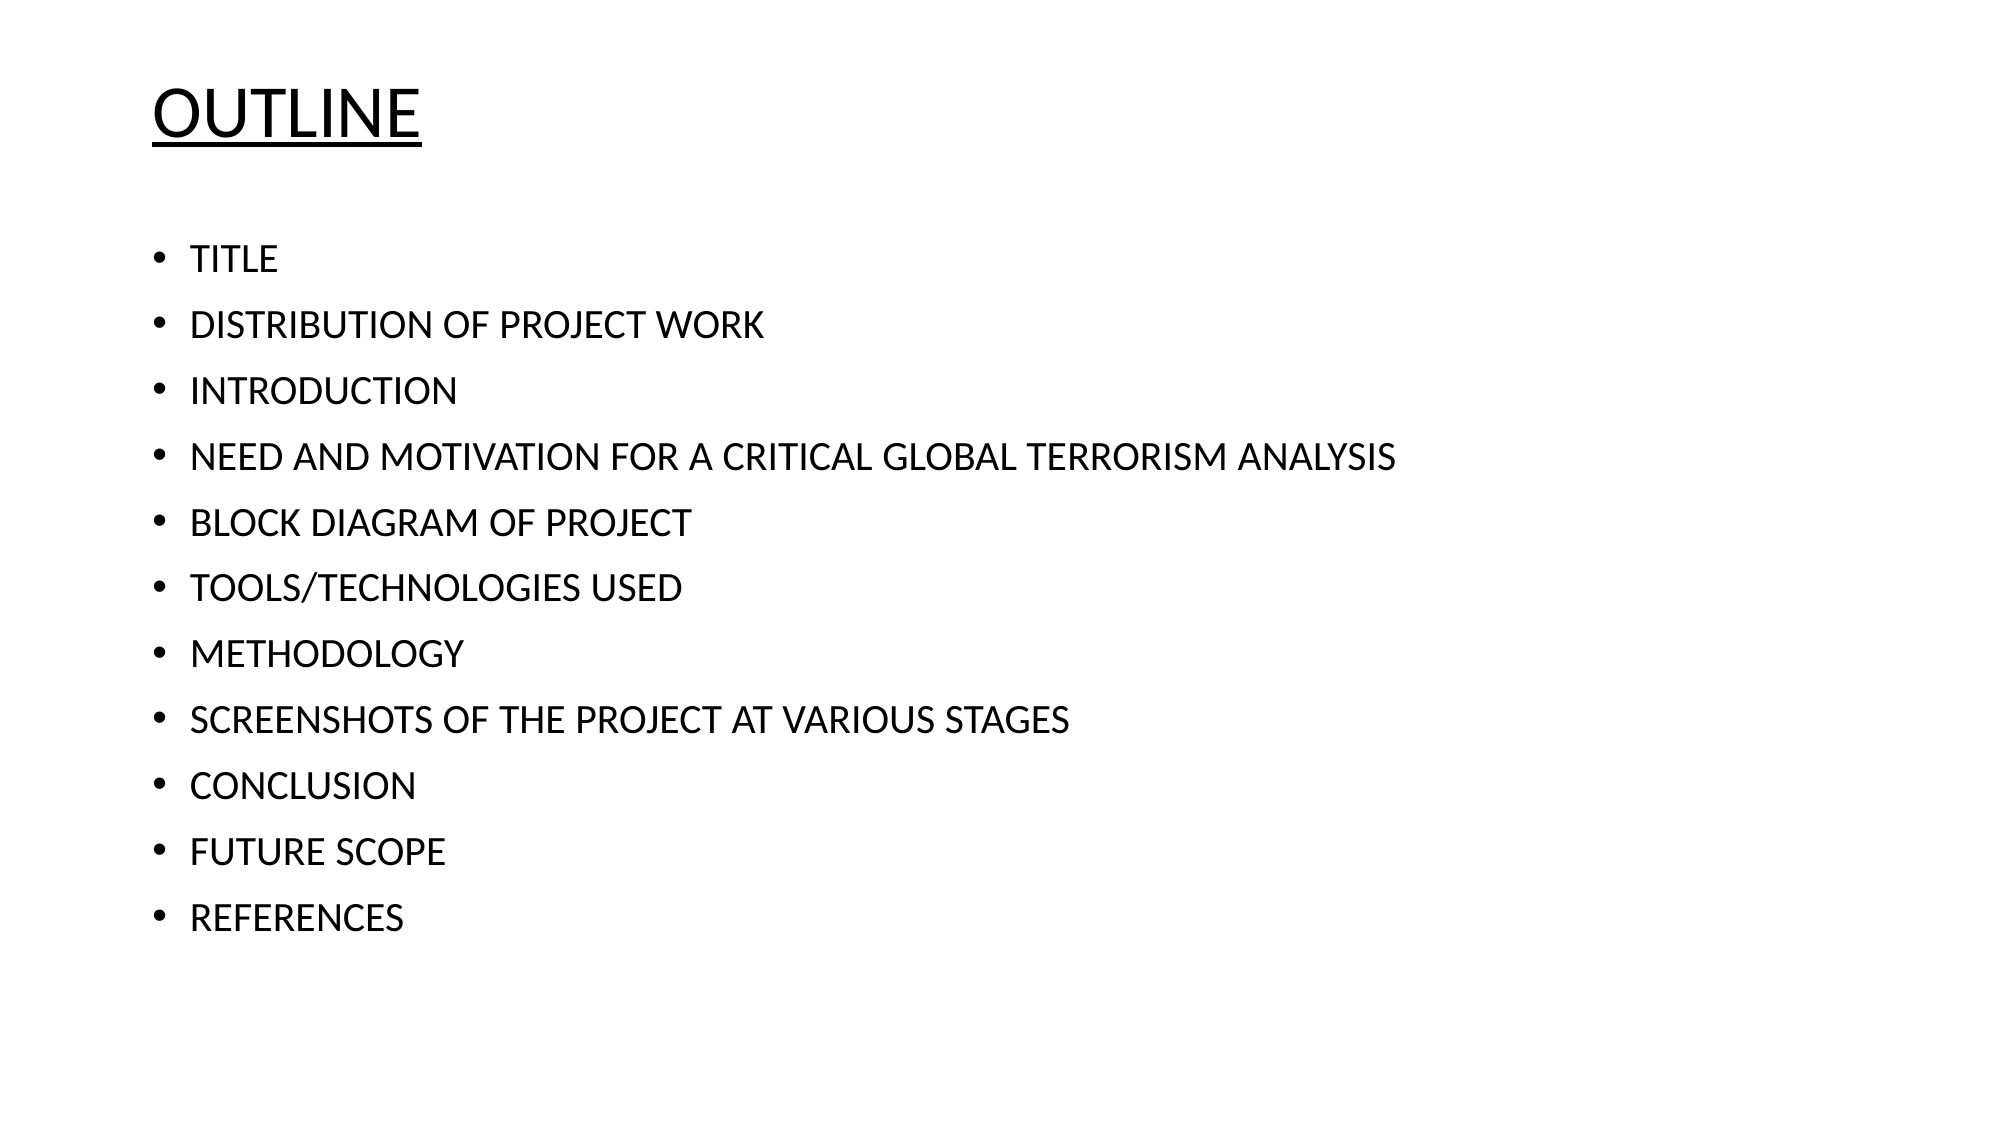

# OUTLINE
TITLE
DISTRIBUTION OF PROJECT WORK
INTRODUCTION
NEED AND MOTIVATION FOR A CRITICAL GLOBAL TERRORISM ANALYSIS
BLOCK DIAGRAM OF PROJECT
TOOLS/TECHNOLOGIES USED
METHODOLOGY
SCREENSHOTS OF THE PROJECT AT VARIOUS STAGES
CONCLUSION
FUTURE SCOPE
REFERENCES